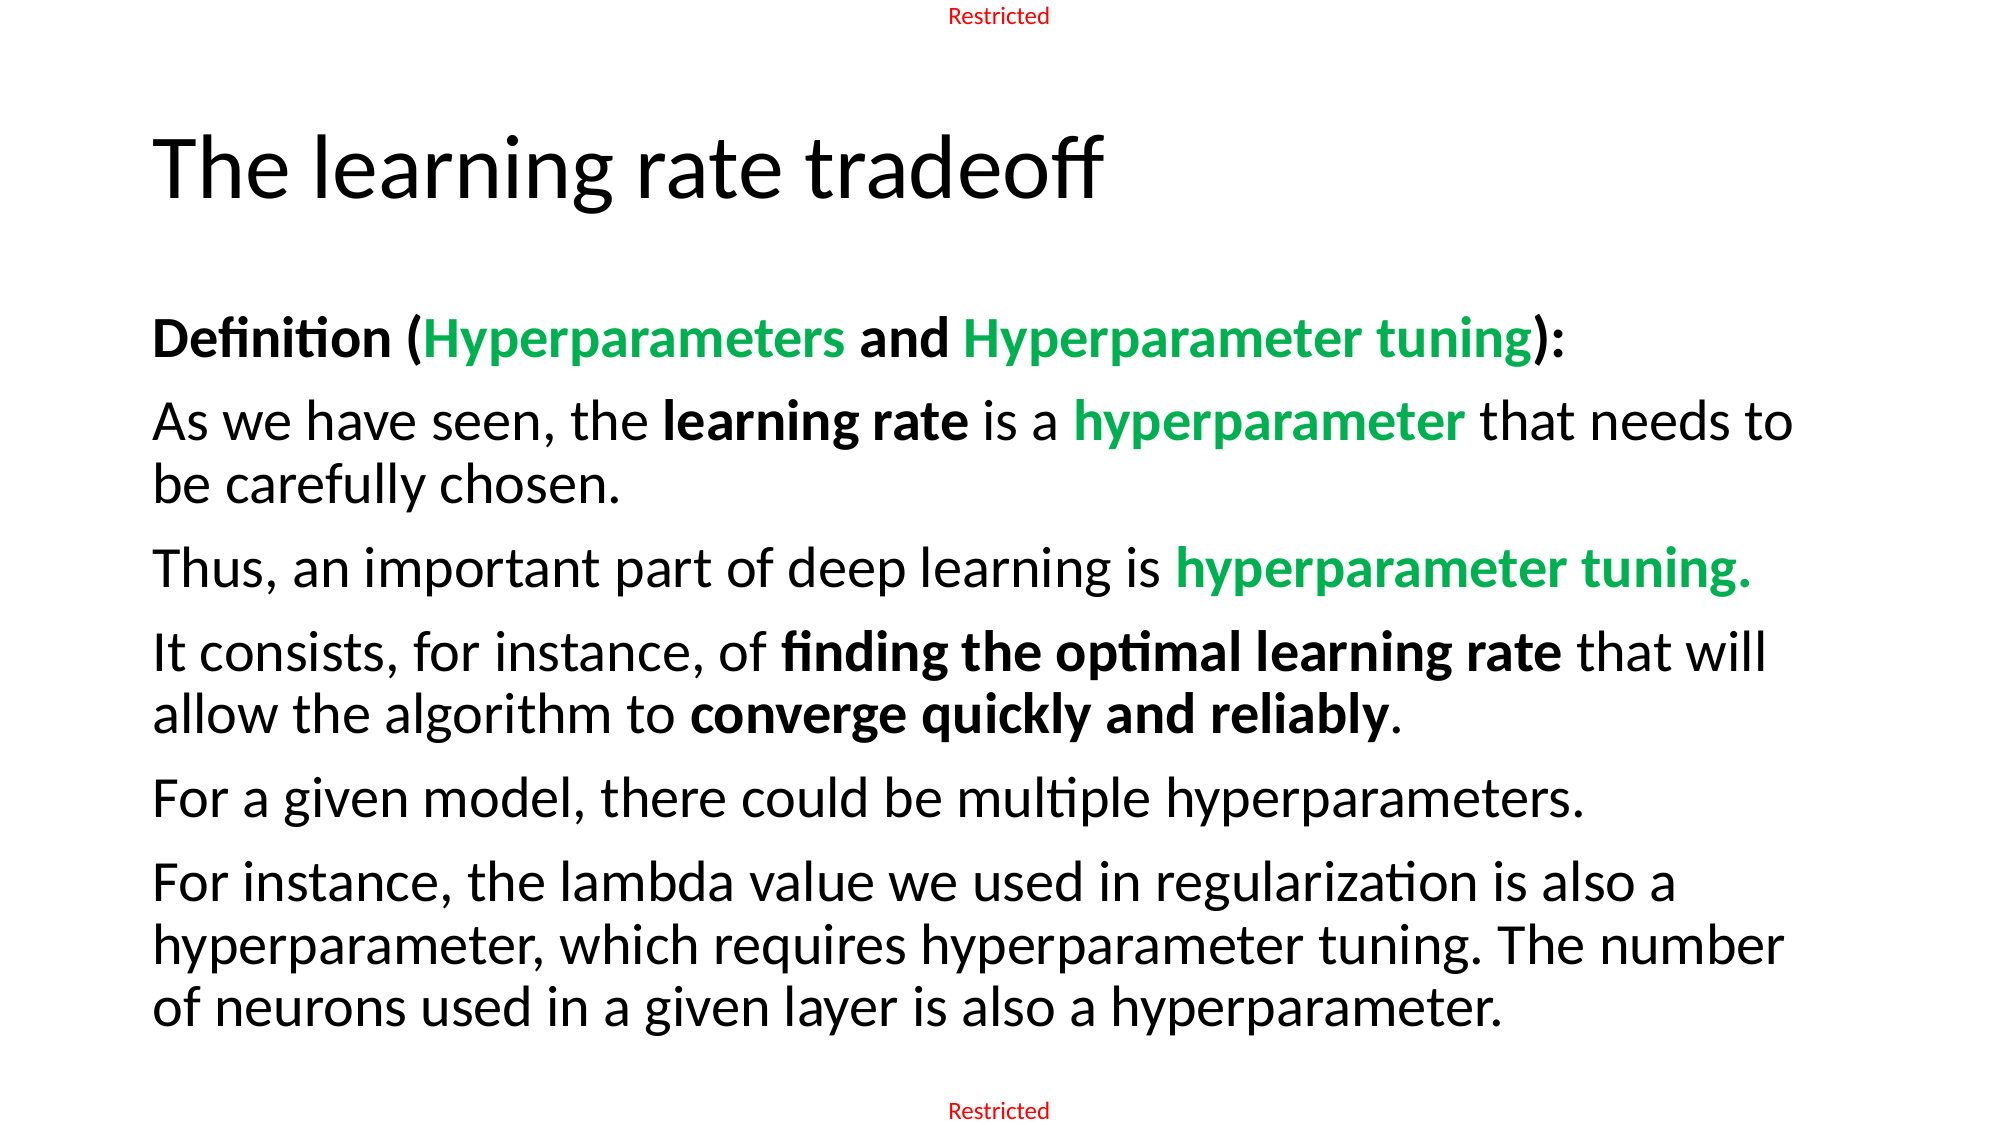

# The learning rate tradeoff
Definition (Hyperparameters and Hyperparameter tuning):
As we have seen, the learning rate is a hyperparameter that needs to be carefully chosen.
Thus, an important part of deep learning is hyperparameter tuning.
It consists, for instance, of finding the optimal learning rate that will allow the algorithm to converge quickly and reliably.
For a given model, there could be multiple hyperparameters.
For instance, the lambda value we used in regularization is also a hyperparameter, which requires hyperparameter tuning. The number of neurons used in a given layer is also a hyperparameter.